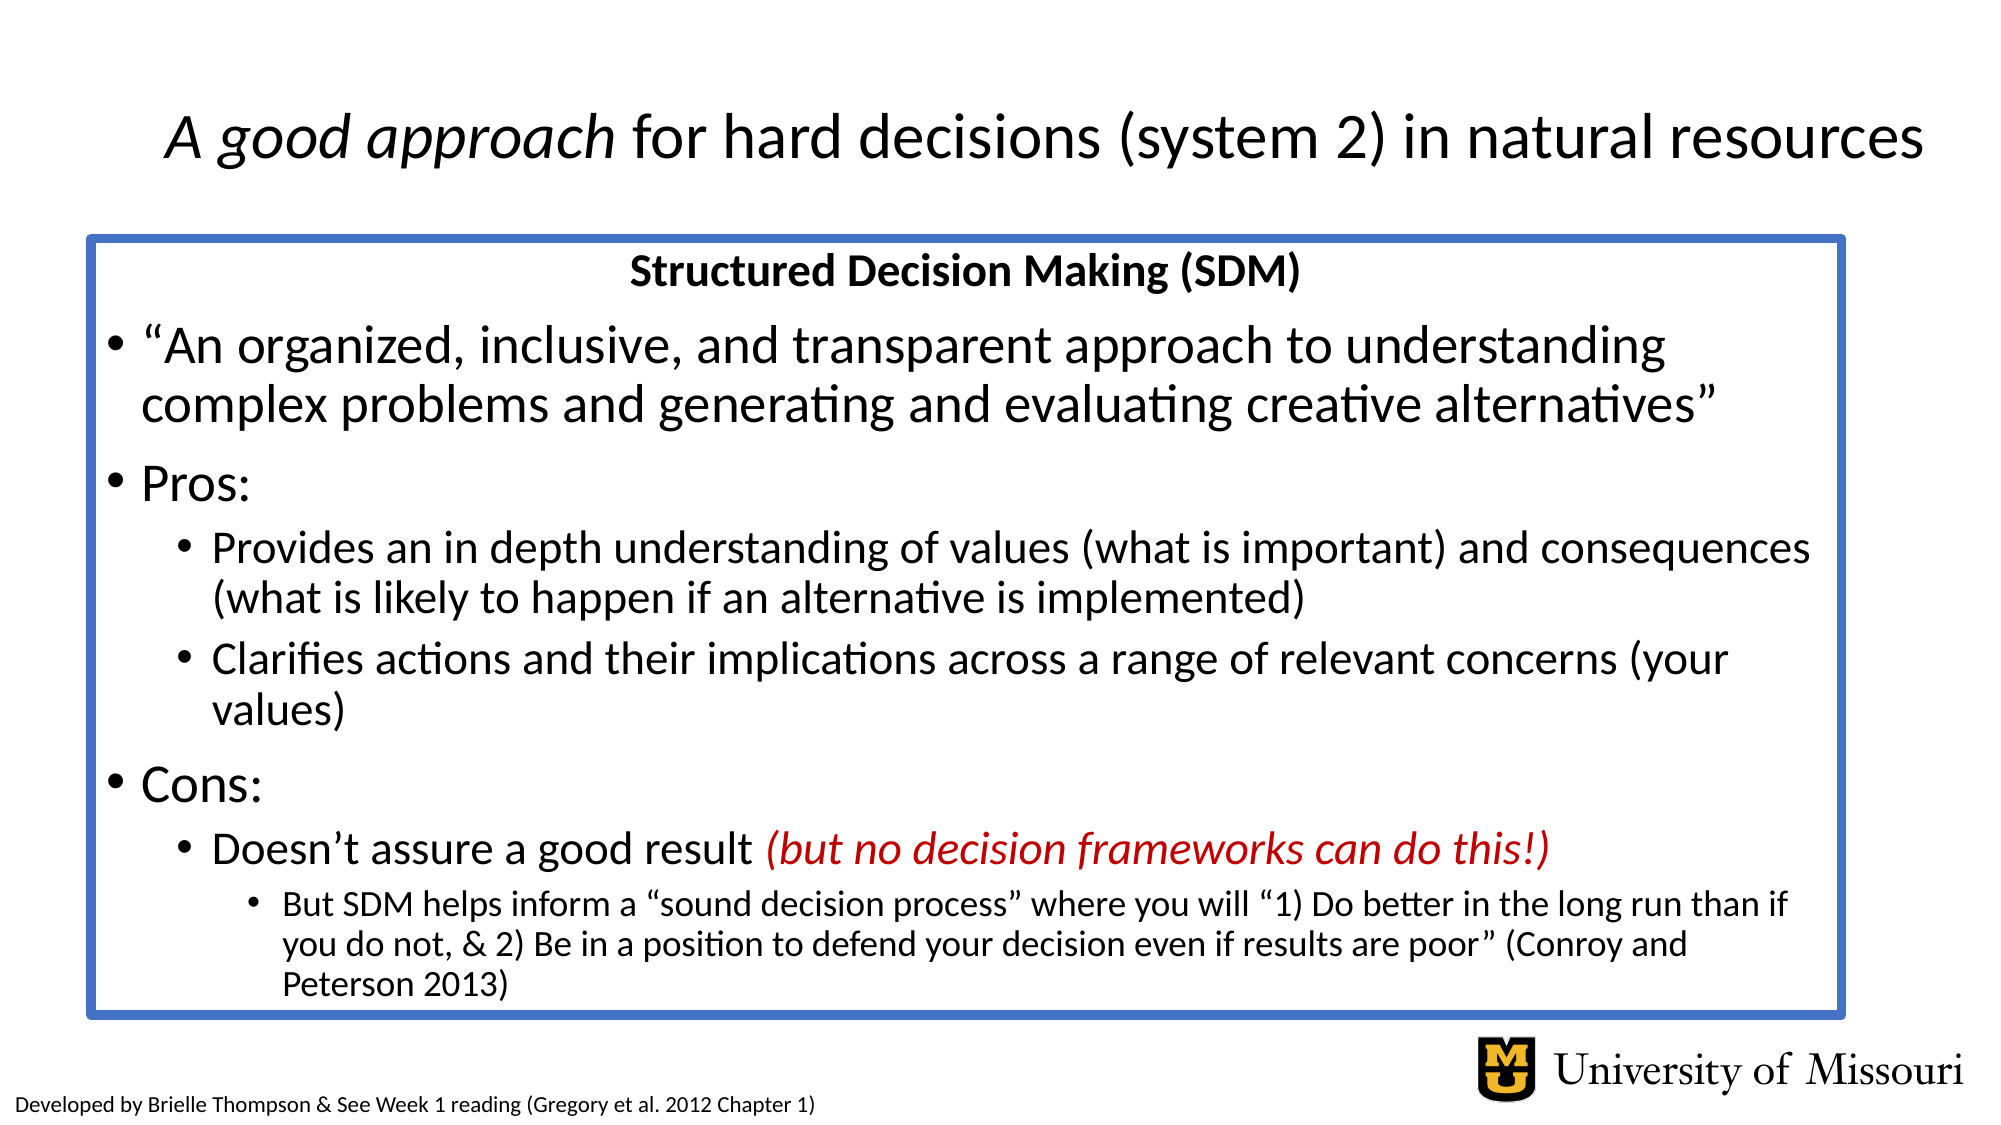

# A good approach for hard decisions (system 2) in natural resources
Structured Decision Making (SDM)
“An organized, inclusive, and transparent approach to understanding complex problems and generating and evaluating creative alternatives”
Pros:
Provides an in depth understanding of values (what is important) and consequences (what is likely to happen if an alternative is implemented)
Clarifies actions and their implications across a range of relevant concerns (your values)
Cons:
Doesn’t assure a good result (but no decision frameworks can do this!)
But SDM helps inform a “sound decision process” where you will “1) Do better in the long run than if you do not, & 2) Be in a position to defend your decision even if results are poor” (Conroy and Peterson 2013)
Developed by Brielle Thompson & See Week 1 reading (Gregory et al. 2012 Chapter 1)